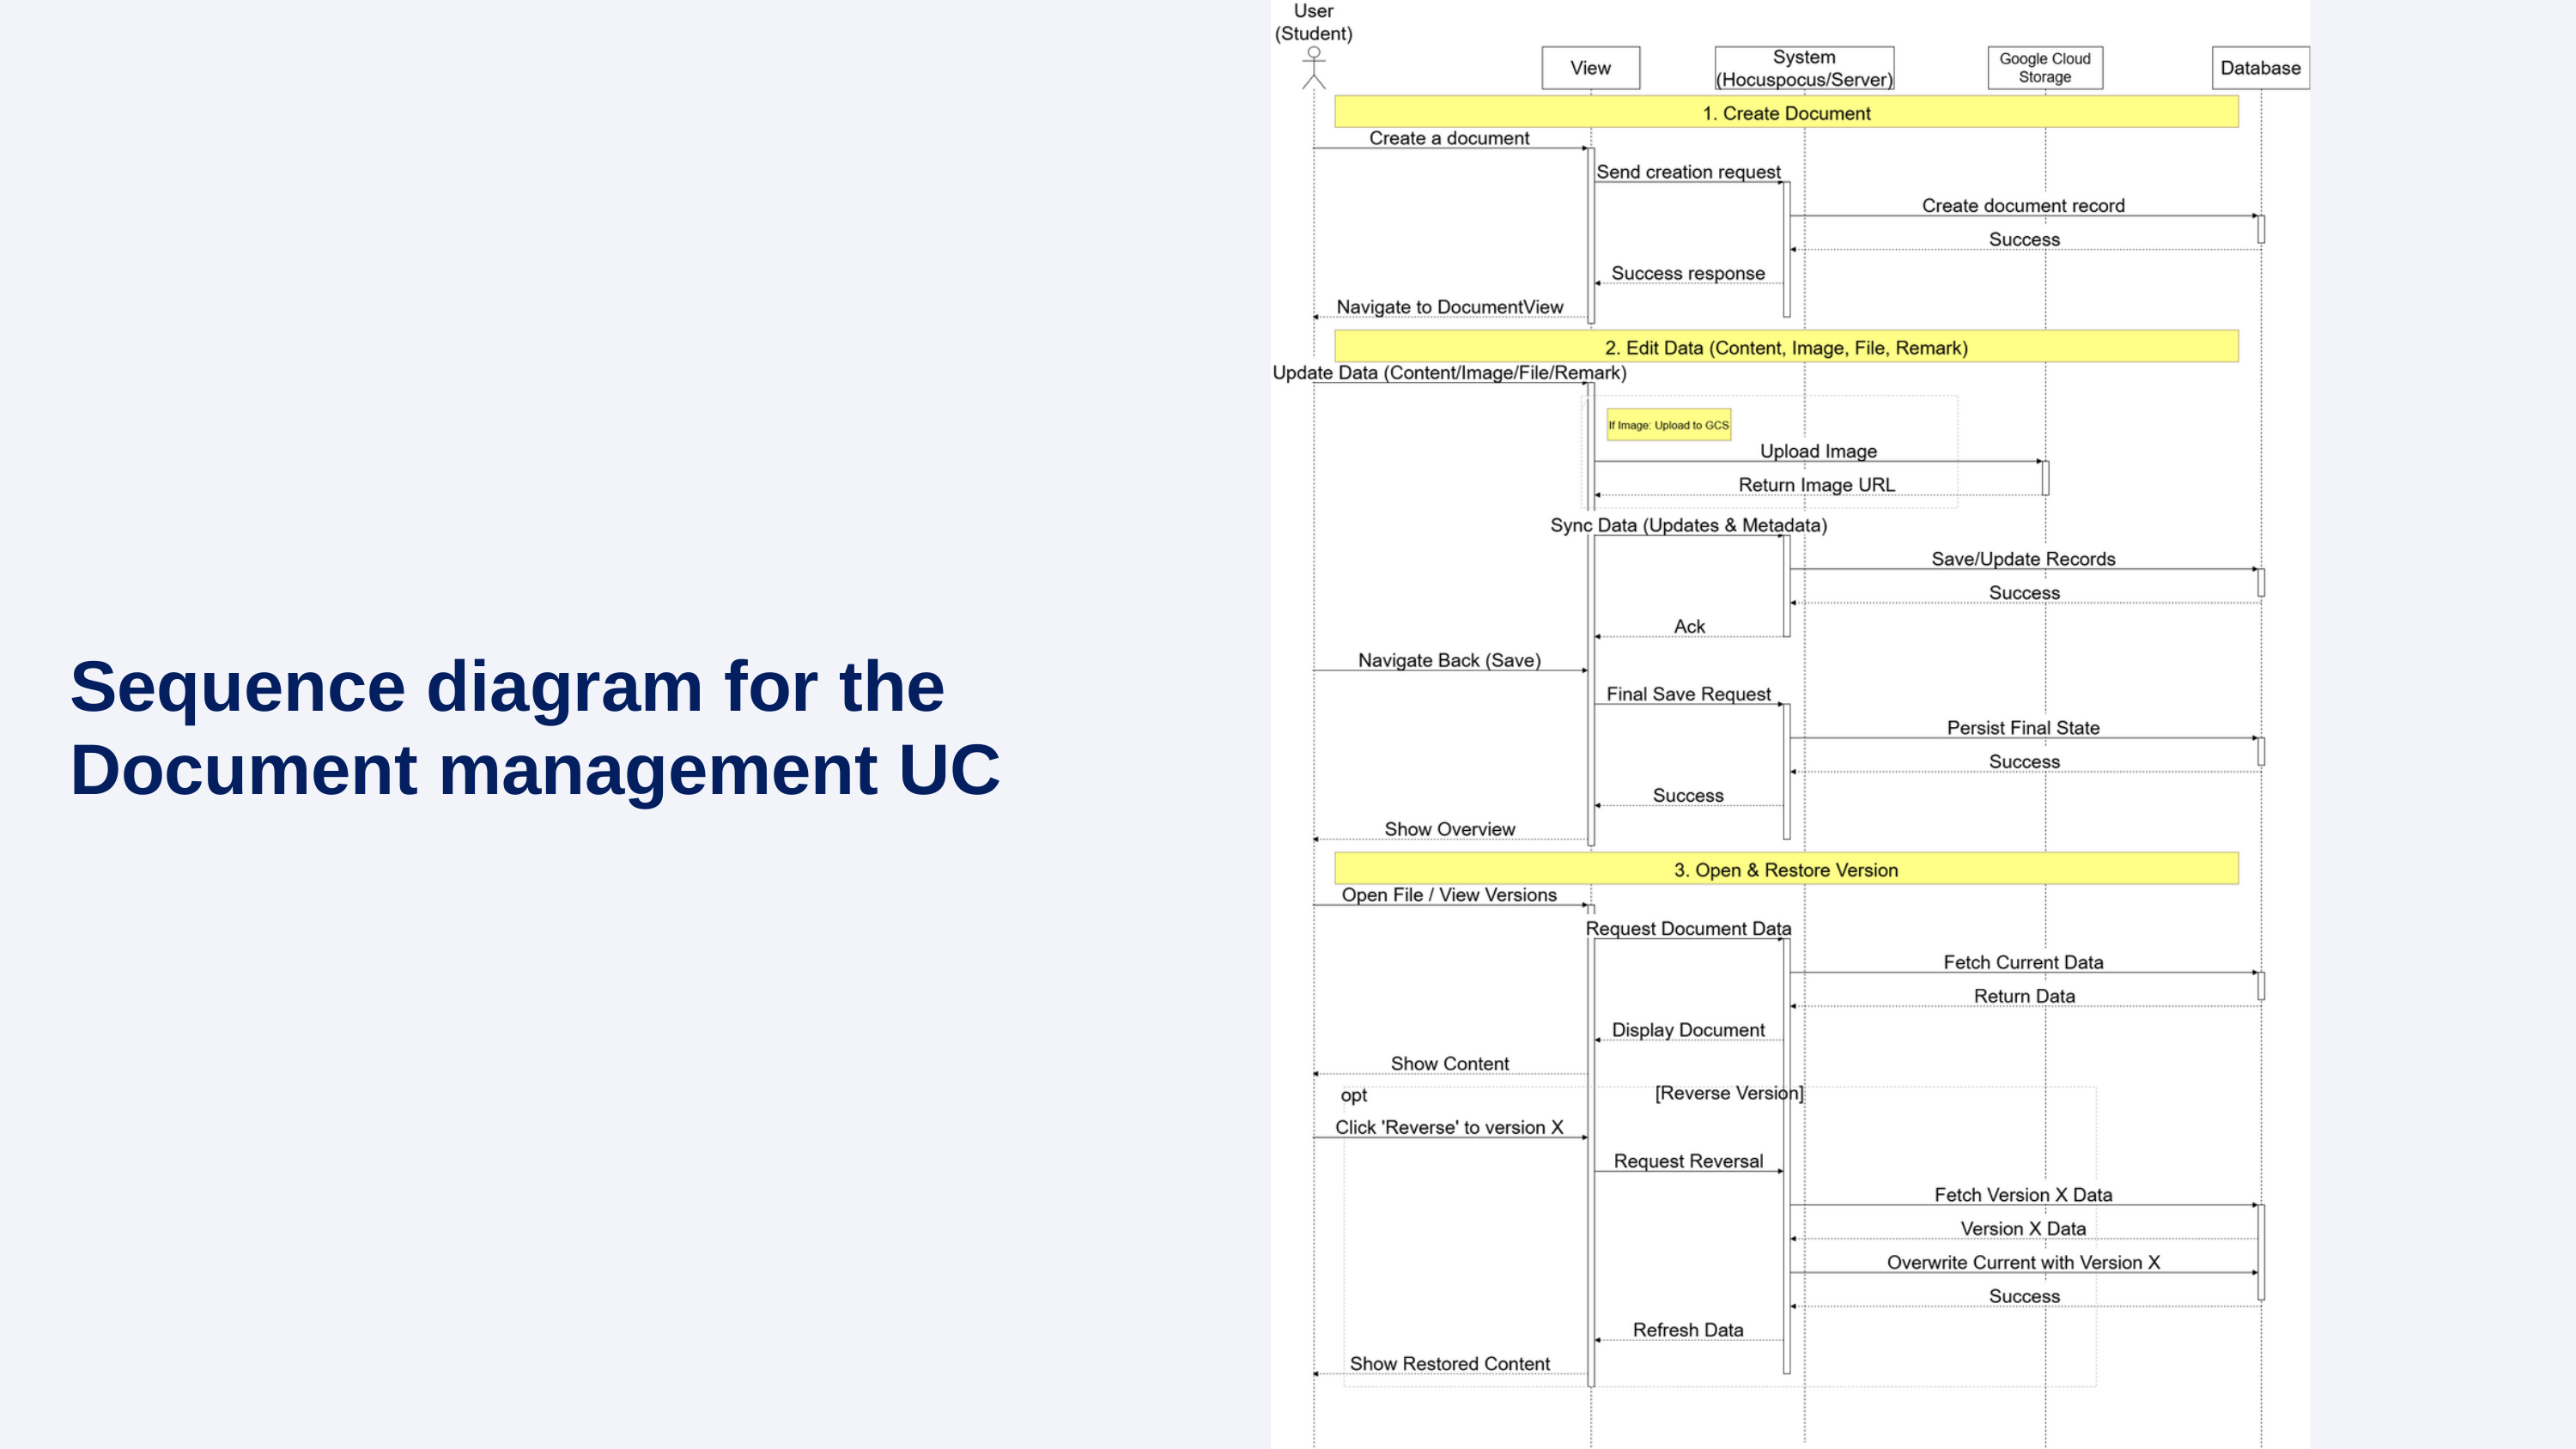

Sequence diagram for the Document management UC